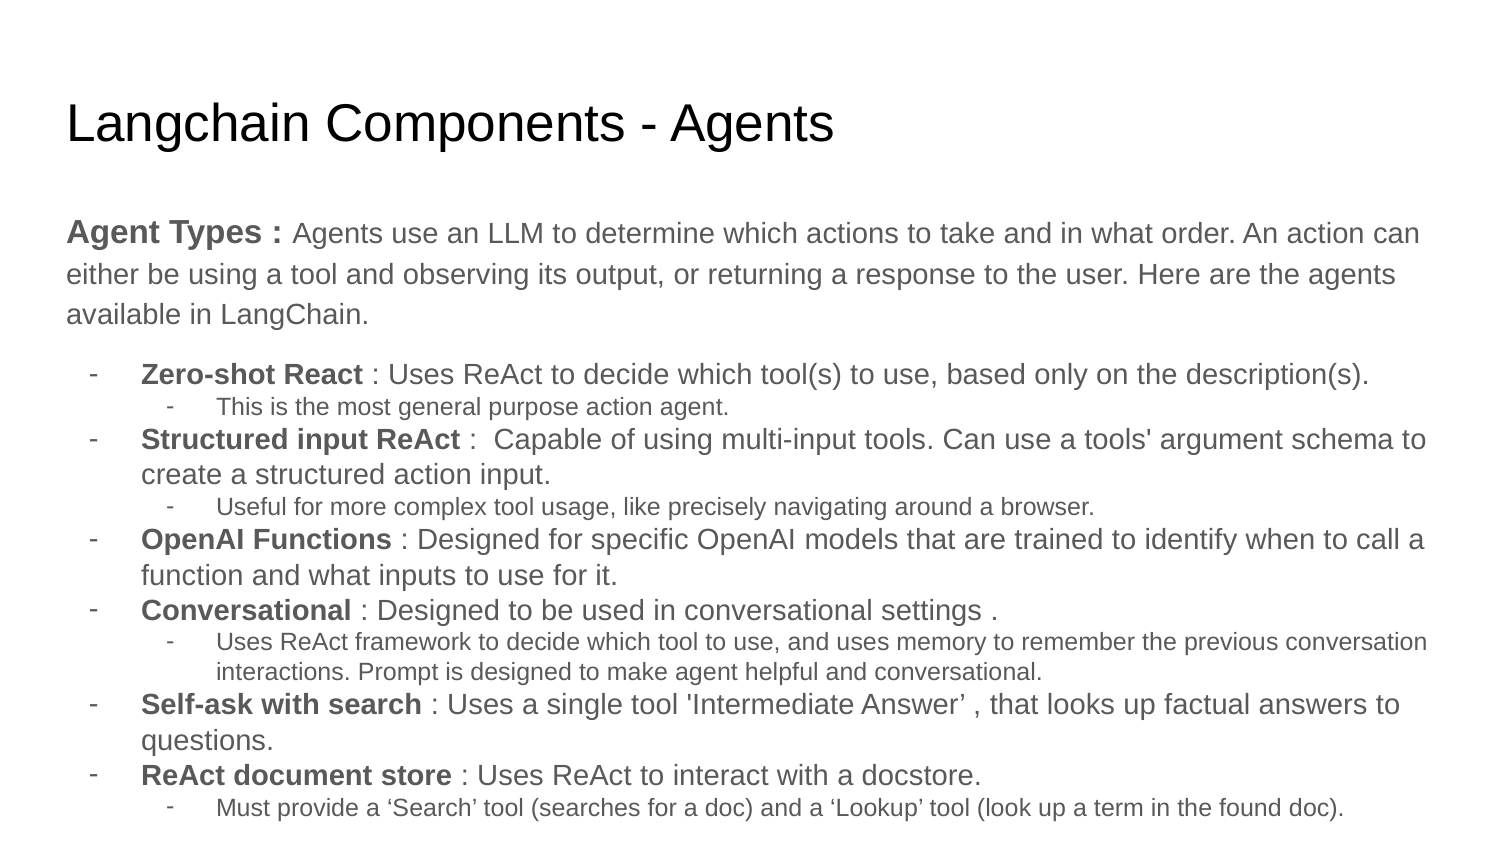

# Langchain Components - Agents

Agent Types : Agents use an LLM to determine which actions to take and in what order. An action can either be using a tool and observing its output, or returning a response to the user. Here are the agents available in LangChain.
Zero-shot React : Uses ReAct to decide which tool(s) to use, based only on the description(s).
This is the most general purpose action agent.
Structured input ReAct :  Capable of using multi-input tools. Can use a tools' argument schema to create a structured action input.
Useful for more complex tool usage, like precisely navigating around a browser.
OpenAI Functions : Designed for specific OpenAI models that are trained to identify when to call a function and what inputs to use for it.
Conversational : Designed to be used in conversational settings .
Uses ReAct framework to decide which tool to use, and uses memory to remember the previous conversation interactions. Prompt is designed to make agent helpful and conversational.
Self-ask with search : Uses a single tool 'Intermediate Answer’ , that looks up factual answers to questions.
ReAct document store : Uses ReAct to interact with a docstore.
Must provide a ‘Search’ tool (searches for a doc) and a ‘Lookup’ tool (look up a term in the found doc).